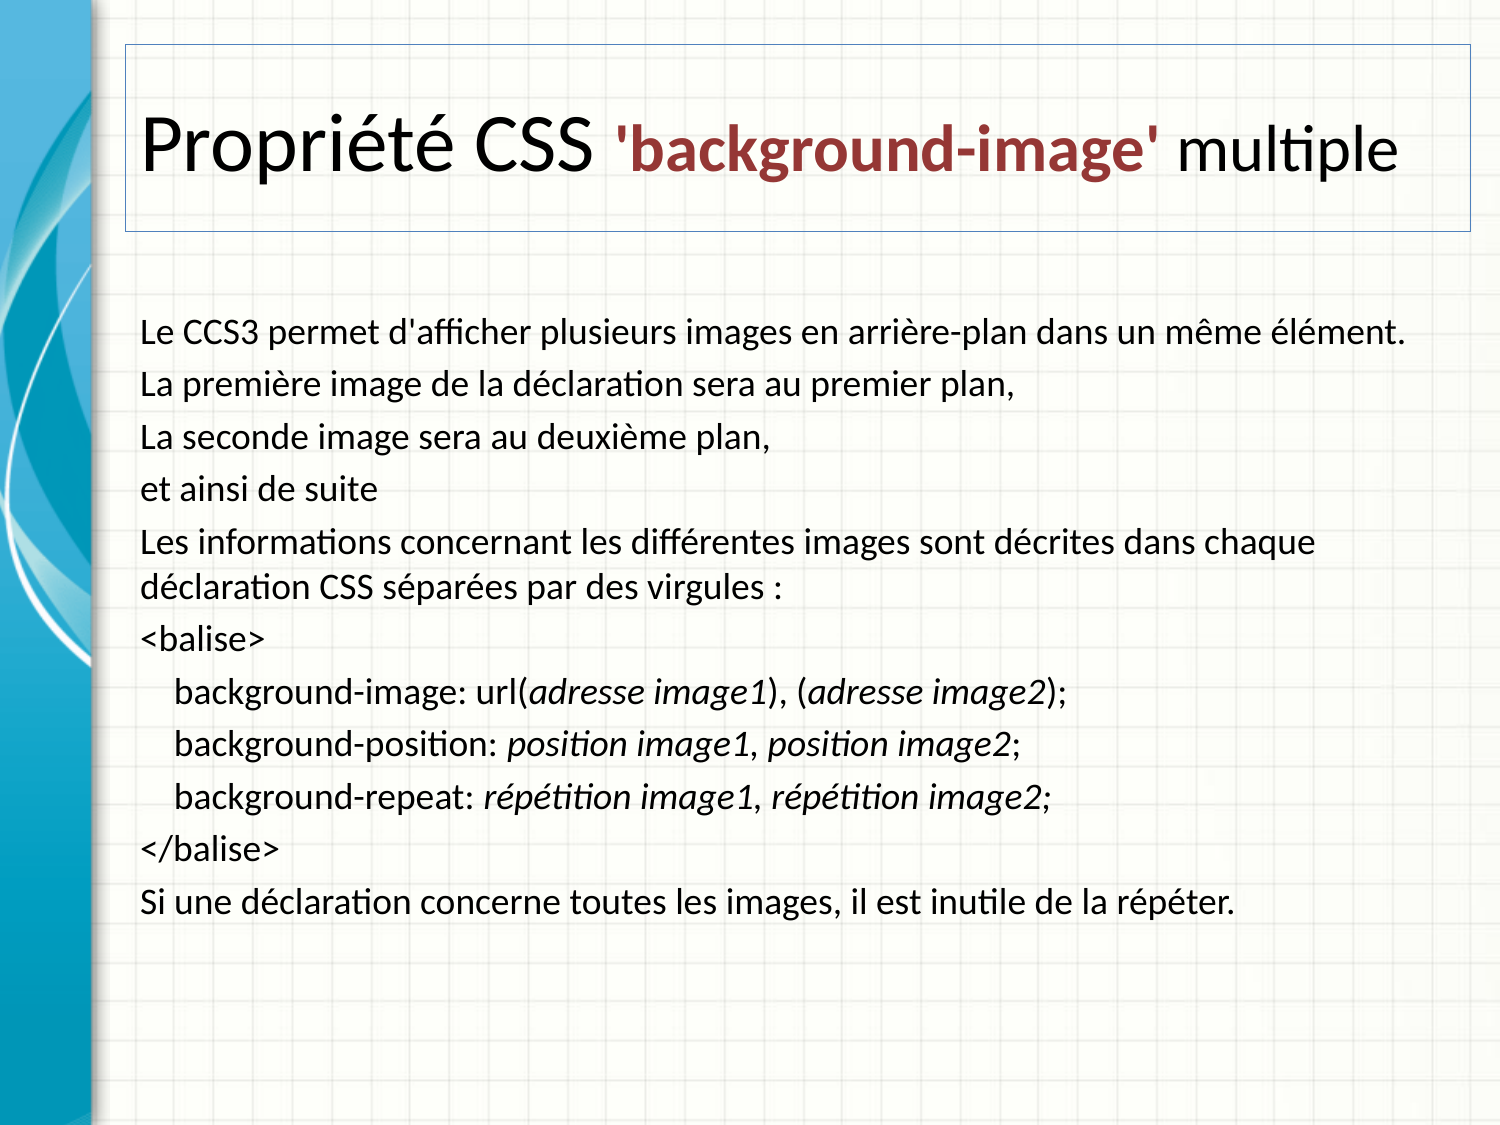

# Propriété CSS 'background-image' multiple

Le CCS3 permet d'afficher plusieurs images en arrière-plan dans un même élément.
La première image de la déclaration sera au premier plan,
La seconde image sera au deuxième plan,
et ainsi de suite
Les informations concernant les différentes images sont décrites dans chaque déclaration CSS séparées par des virgules :
<balise>
    background-image: url(adresse image1), (adresse image2);
    background-position: position image1, position image2;
    background-repeat: répétition image1, répétition image2;
</balise>
Si une déclaration concerne toutes les images, il est inutile de la répéter.